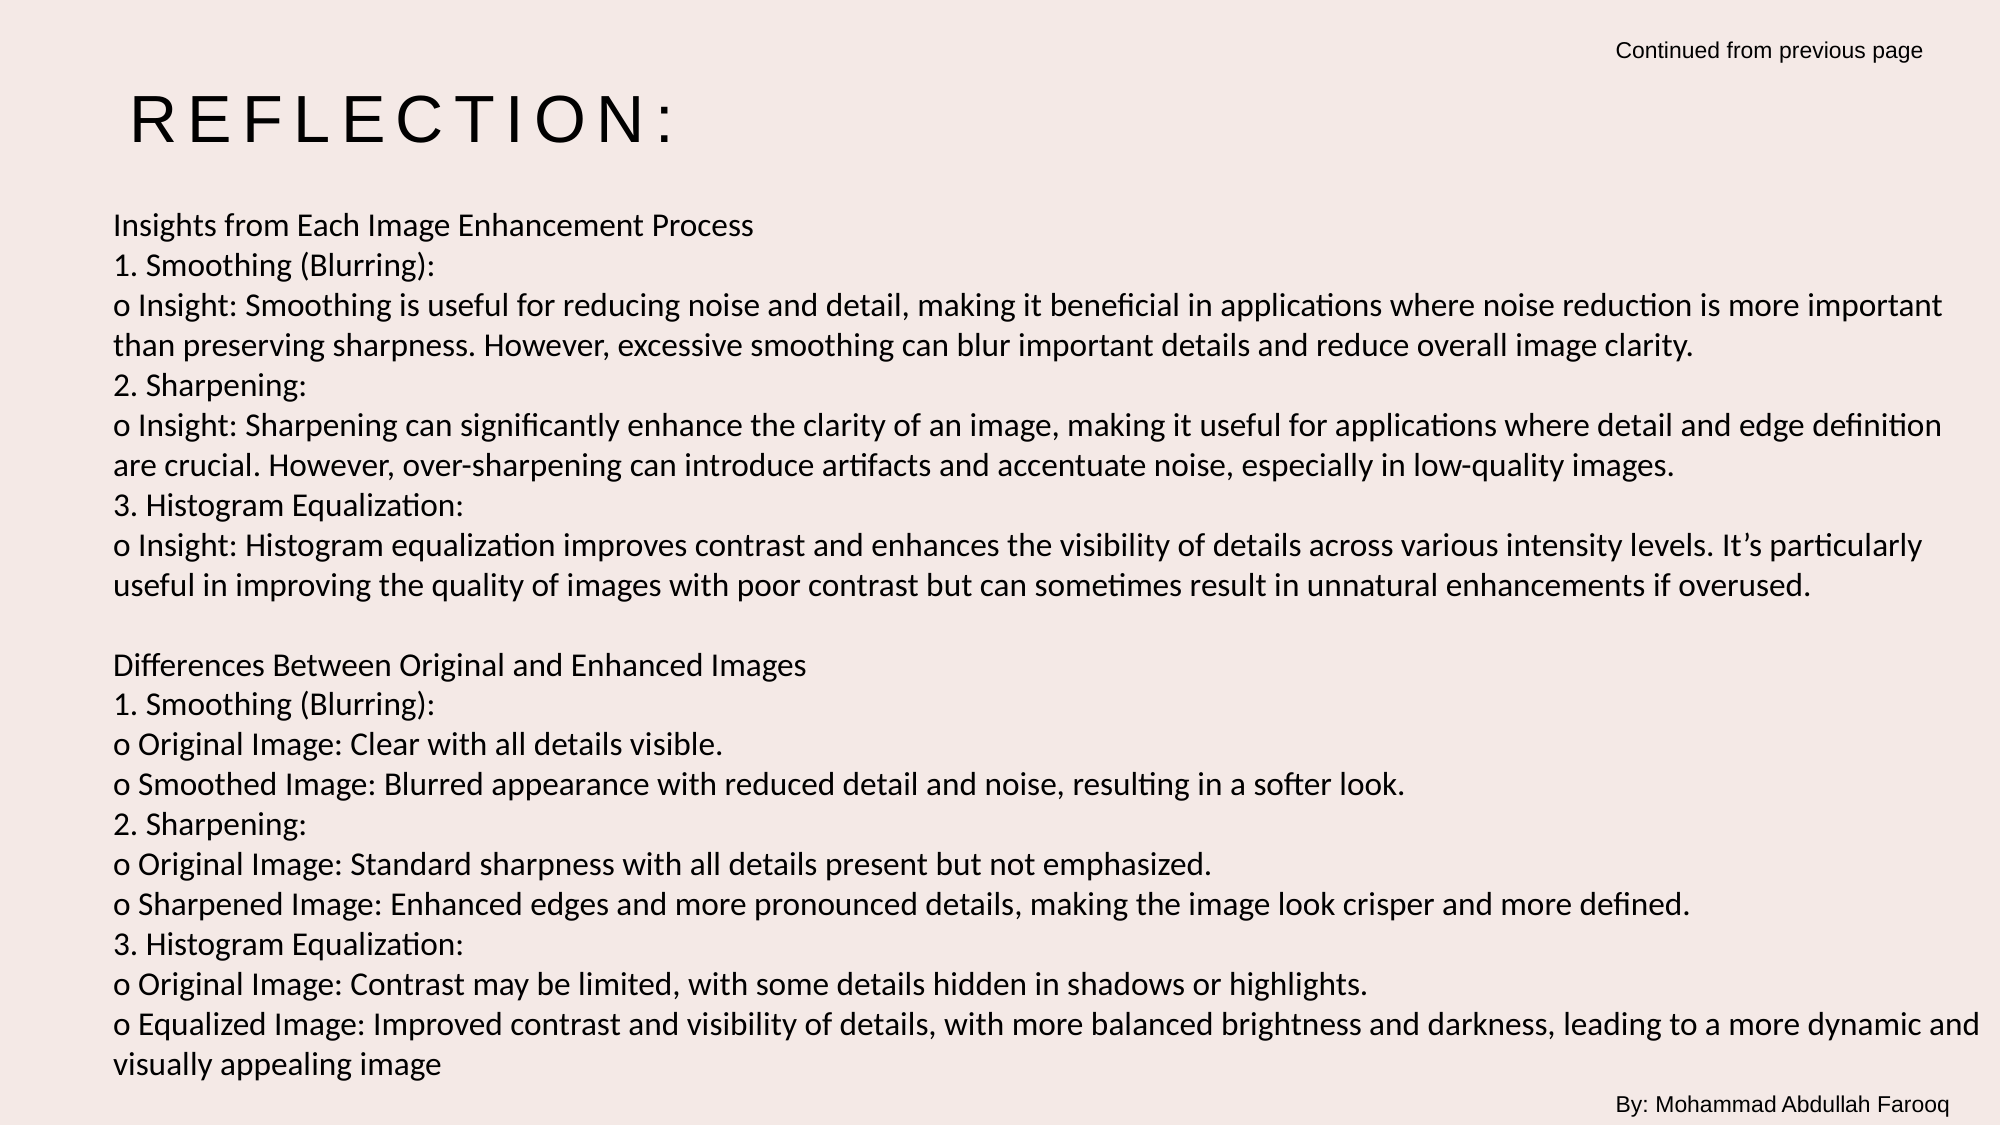

Continued from previous page
Reflection:
Insights from Each Image Enhancement Process
1. Smoothing (Blurring):
o Insight: Smoothing is useful for reducing noise and detail, making it beneficial in applications where noise reduction is more important than preserving sharpness. However, excessive smoothing can blur important details and reduce overall image clarity.
2. Sharpening:
o Insight: Sharpening can significantly enhance the clarity of an image, making it useful for applications where detail and edge definition are crucial. However, over-sharpening can introduce artifacts and accentuate noise, especially in low-quality images.
3. Histogram Equalization:
o Insight: Histogram equalization improves contrast and enhances the visibility of details across various intensity levels. It’s particularly useful in improving the quality of images with poor contrast but can sometimes result in unnatural enhancements if overused.
Differences Between Original and Enhanced Images
1. Smoothing (Blurring):
o Original Image: Clear with all details visible.
o Smoothed Image: Blurred appearance with reduced detail and noise, resulting in a softer look.
2. Sharpening:
o Original Image: Standard sharpness with all details present but not emphasized.
o Sharpened Image: Enhanced edges and more pronounced details, making the image look crisper and more defined.
3. Histogram Equalization:
o Original Image: Contrast may be limited, with some details hidden in shadows or highlights.
o Equalized Image: Improved contrast and visibility of details, with more balanced brightness and darkness, leading to a more dynamic and visually appealing image
By: Mohammad Abdullah Farooq